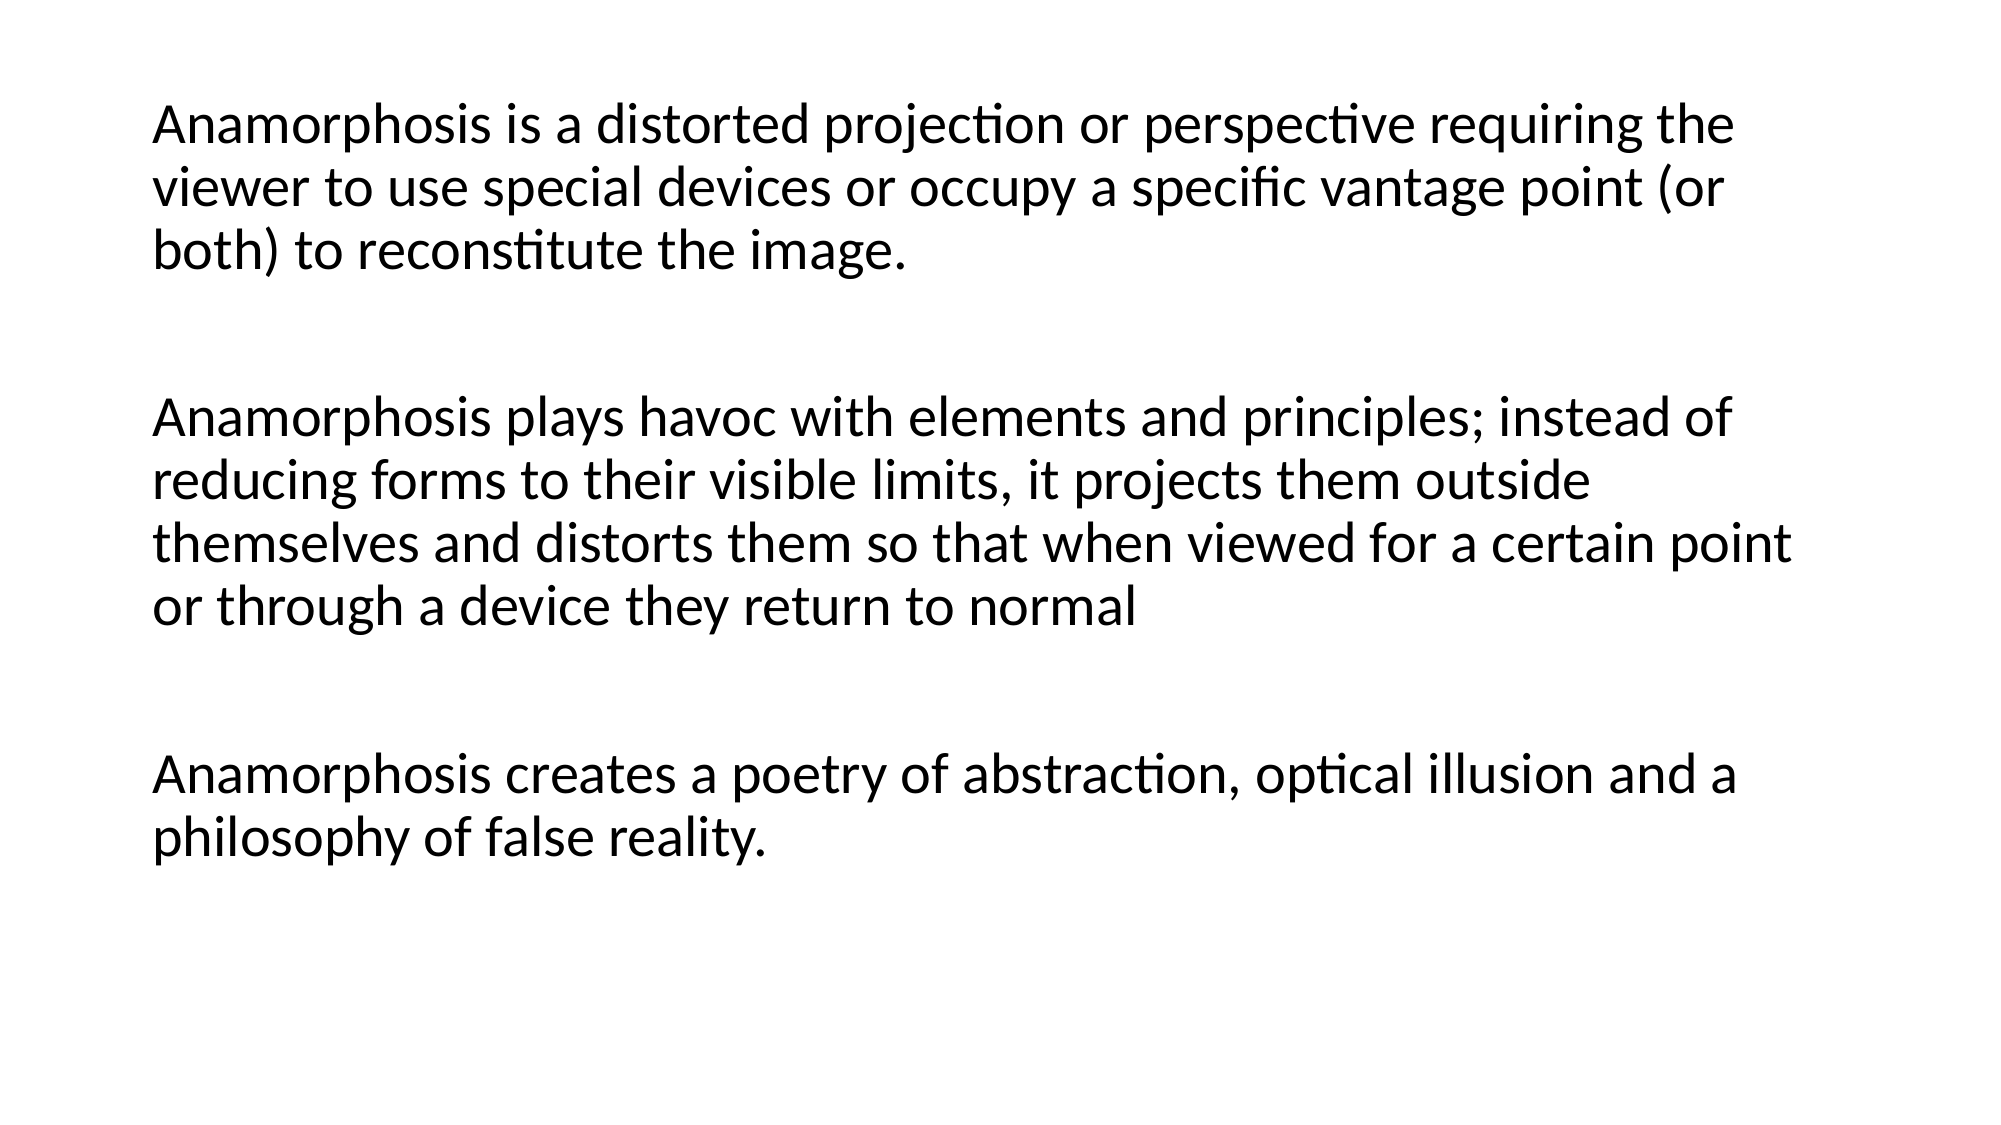

Anamorphosis is a distorted projection or perspective requiring the viewer to use special devices or occupy a specific vantage point (or both) to reconstitute the image.

Anamorphosis plays havoc with elements and principles; instead of reducing forms to their visible limits, it projects them outside themselves and distorts them so that when viewed for a certain point or through a device they return to normal

Anamorphosis creates a poetry of abstraction, optical illusion and a philosophy of false reality.